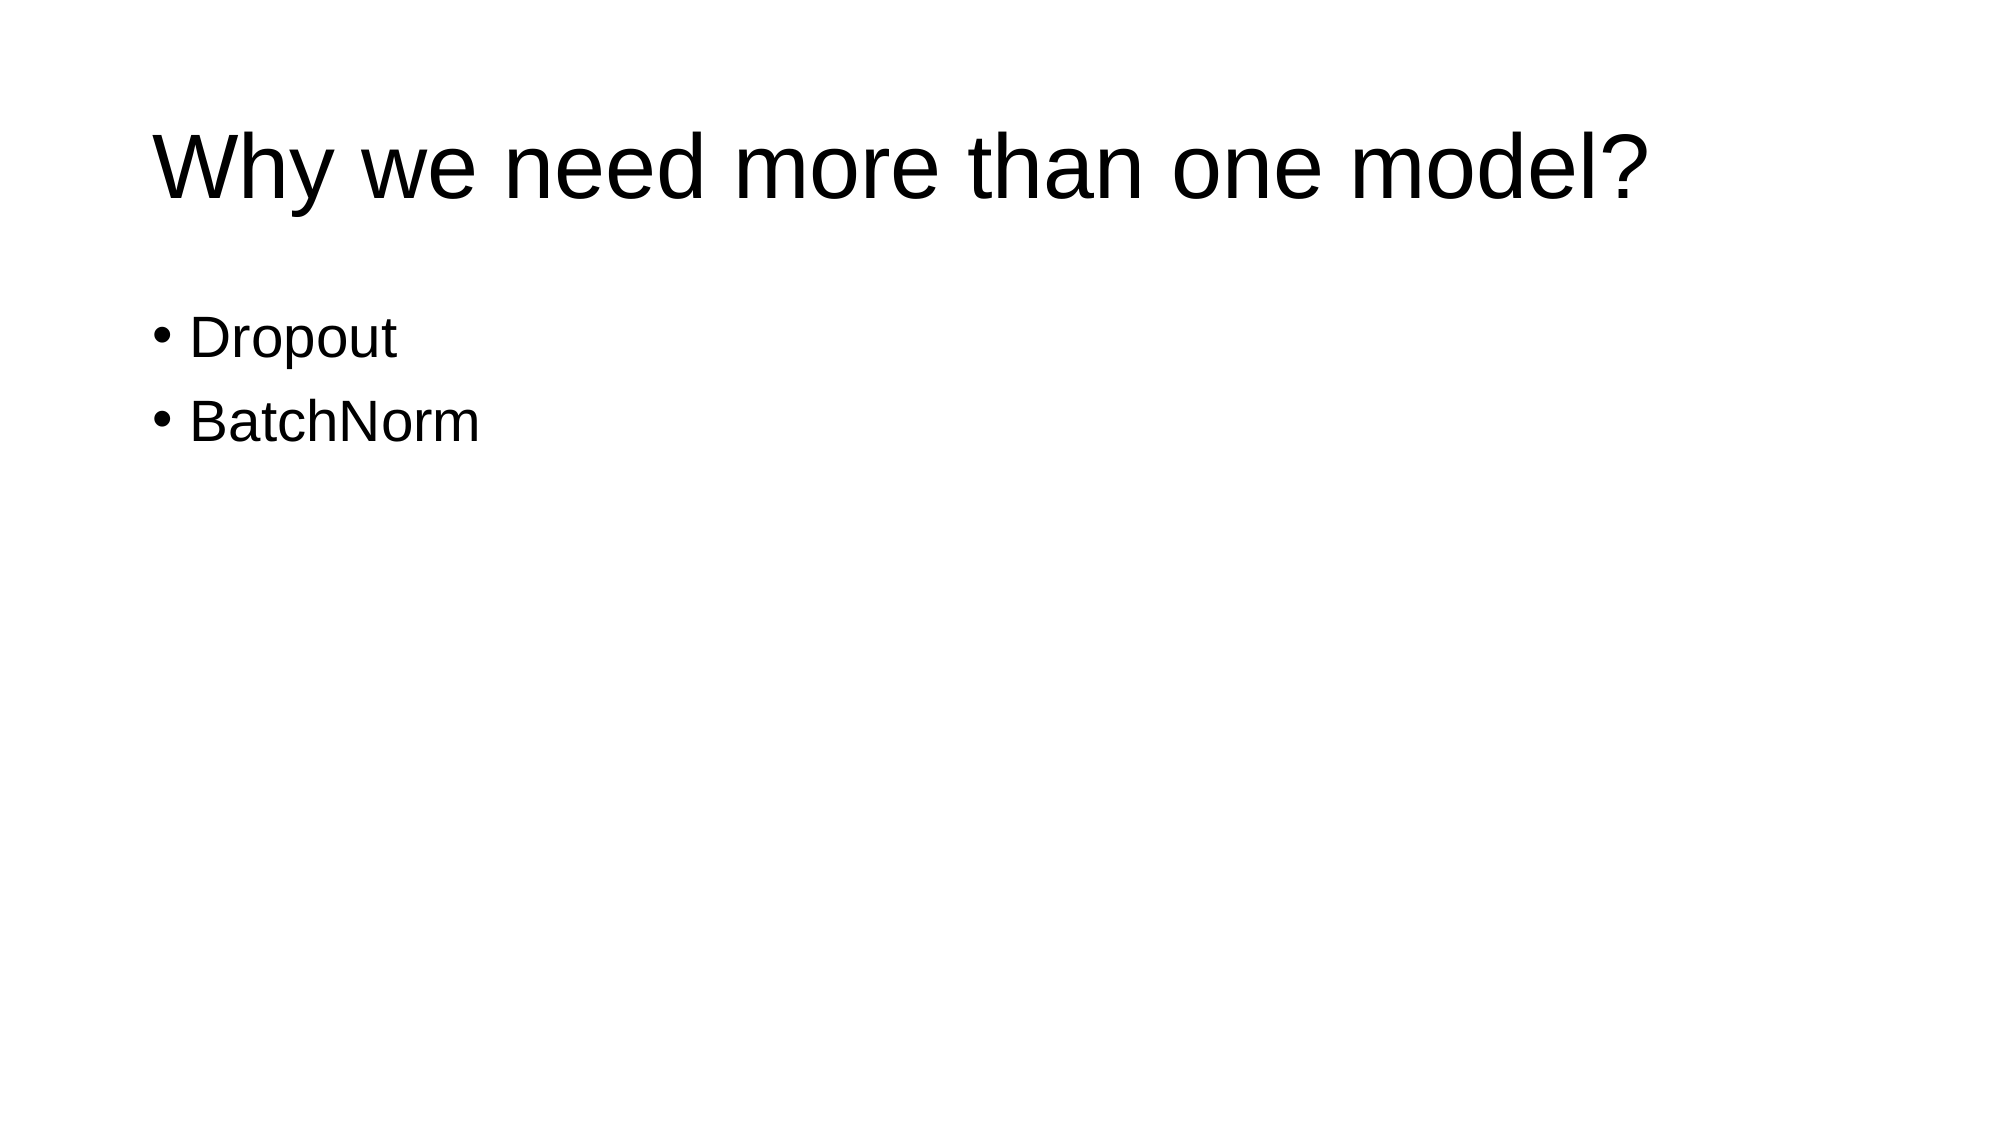

# Why we need more than one model?
Dropout
BatchNorm